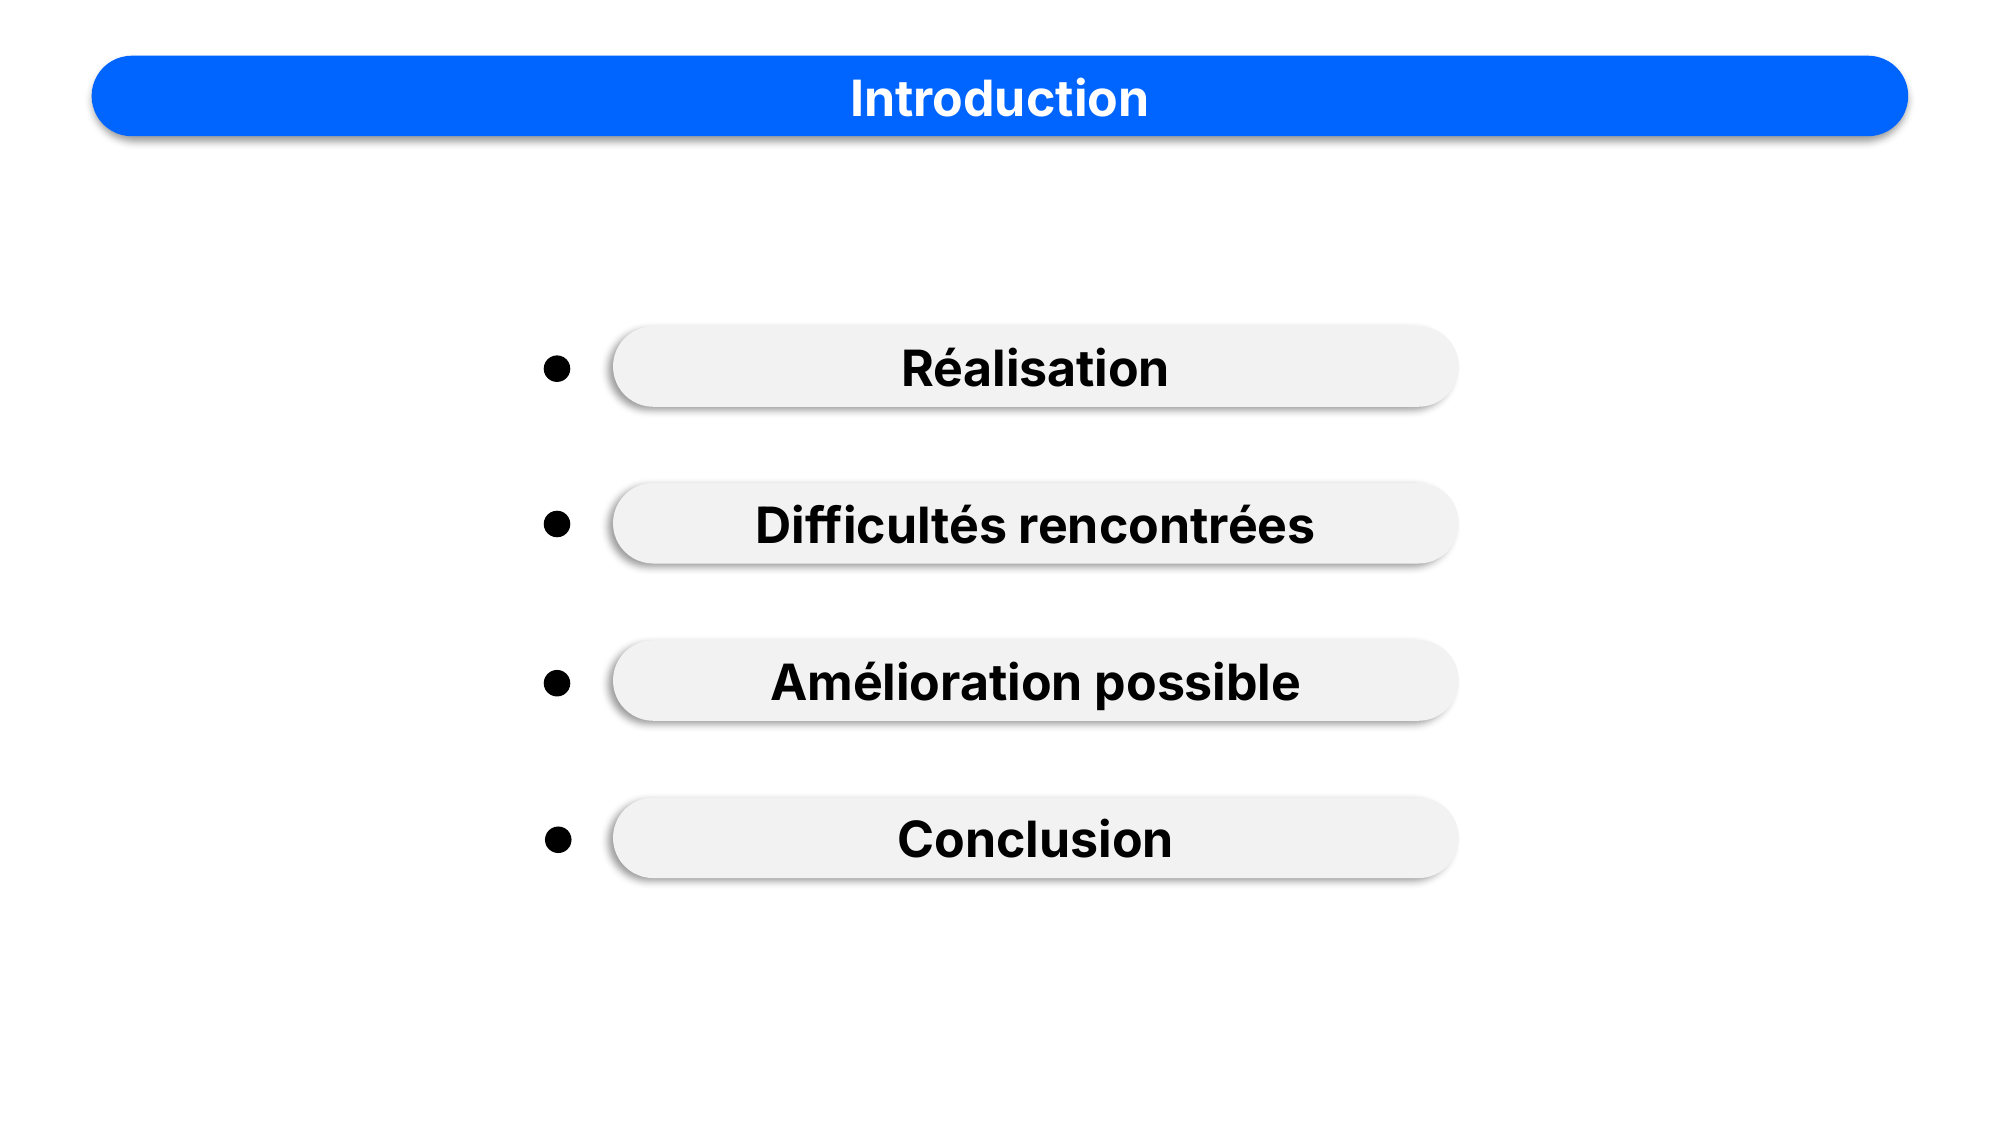

Introduction
Réalisation

Difficultés rencontrées

Amélioration possible

Conclusion